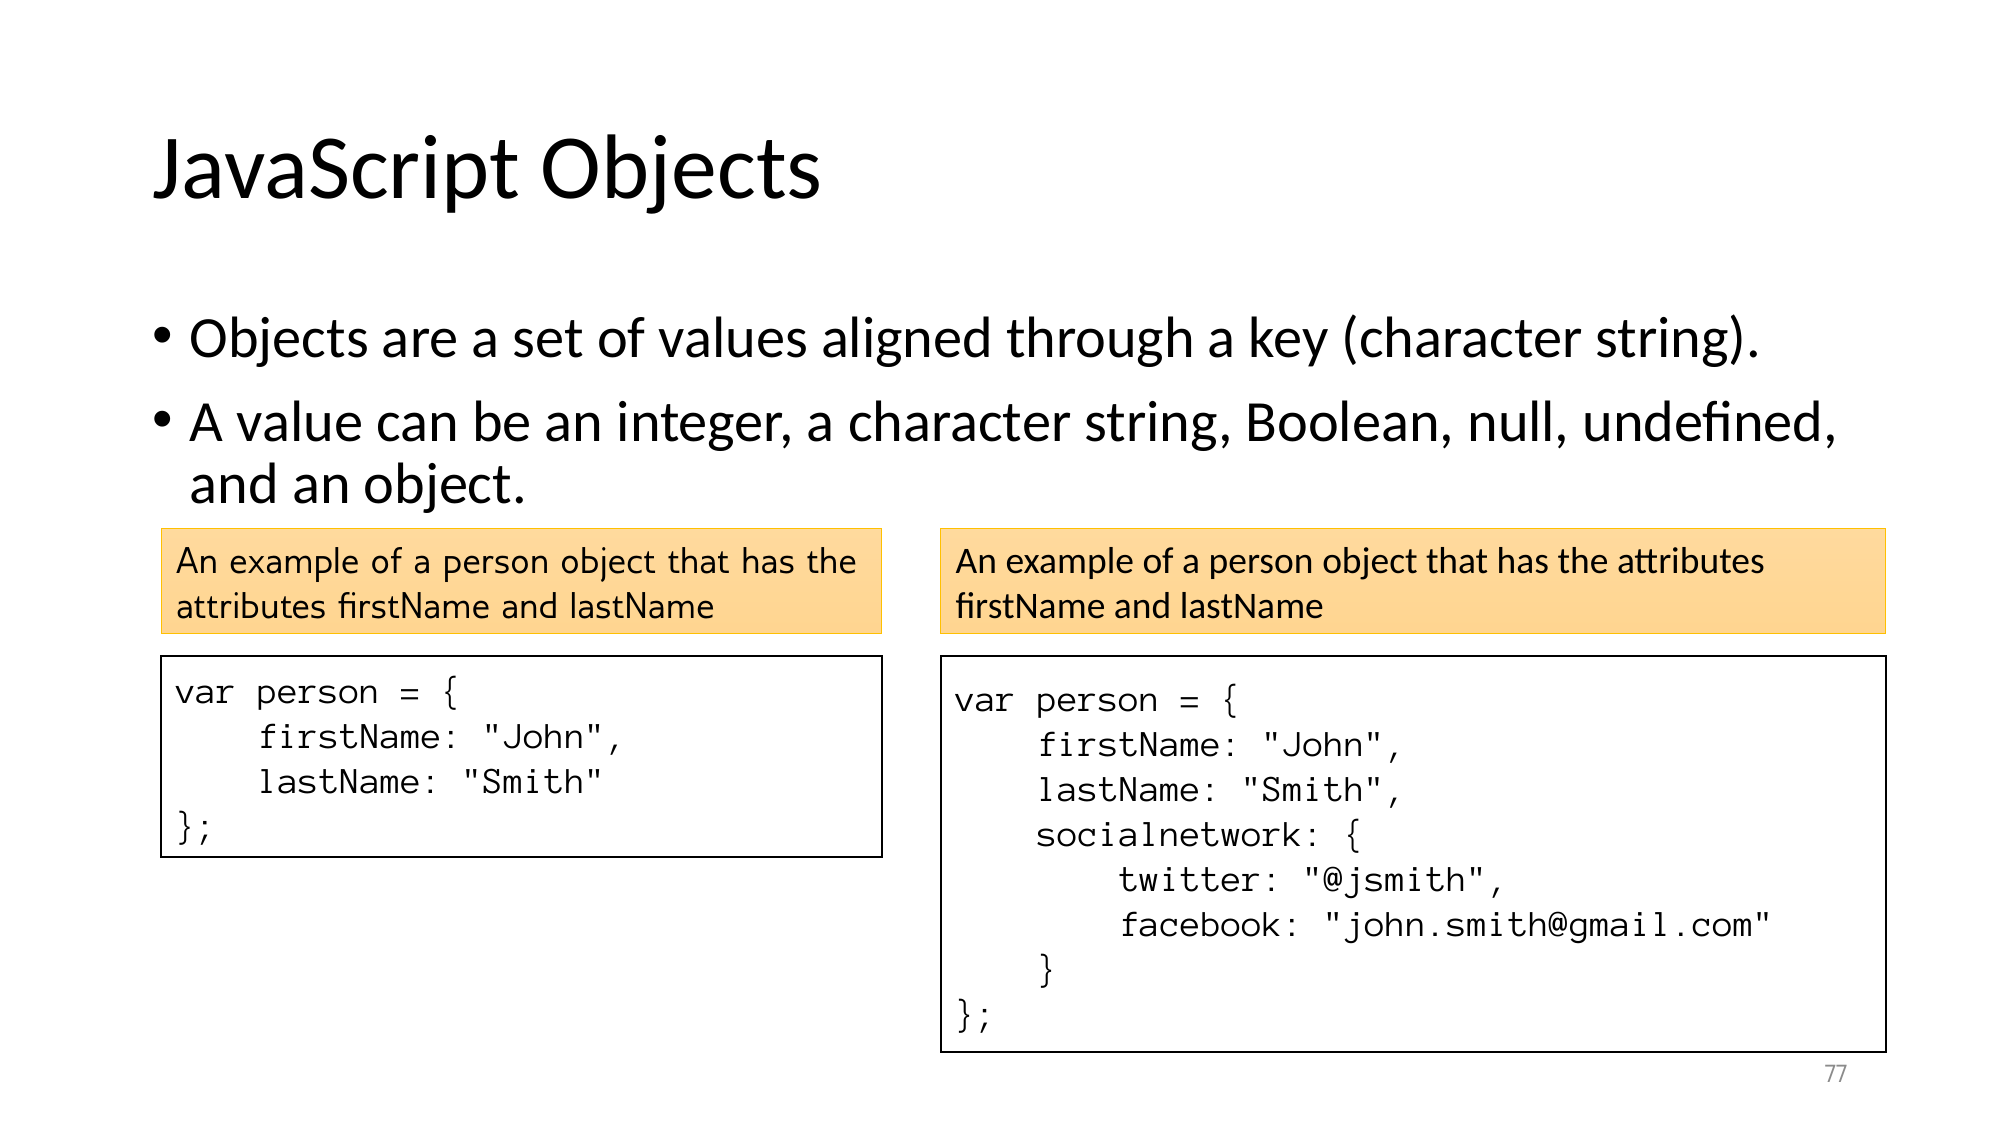

# JavaScript Objects
Objects are a set of values aligned through a key (character string).
A value can be an integer, a character string, Boolean, null, undefined, and an object.
An example of a person object that has the attributes firstName and lastName
An example of a person object that has the attributes firstName and lastName
var person = {
    firstName: "John",
    lastName: "Smith"
};
var person = {
    firstName: "John",
    lastName: "Smith",
    socialnetwork: {
        twitter: "@jsmith",
        facebook: "john.smith@gmail.com"
    }
};
77